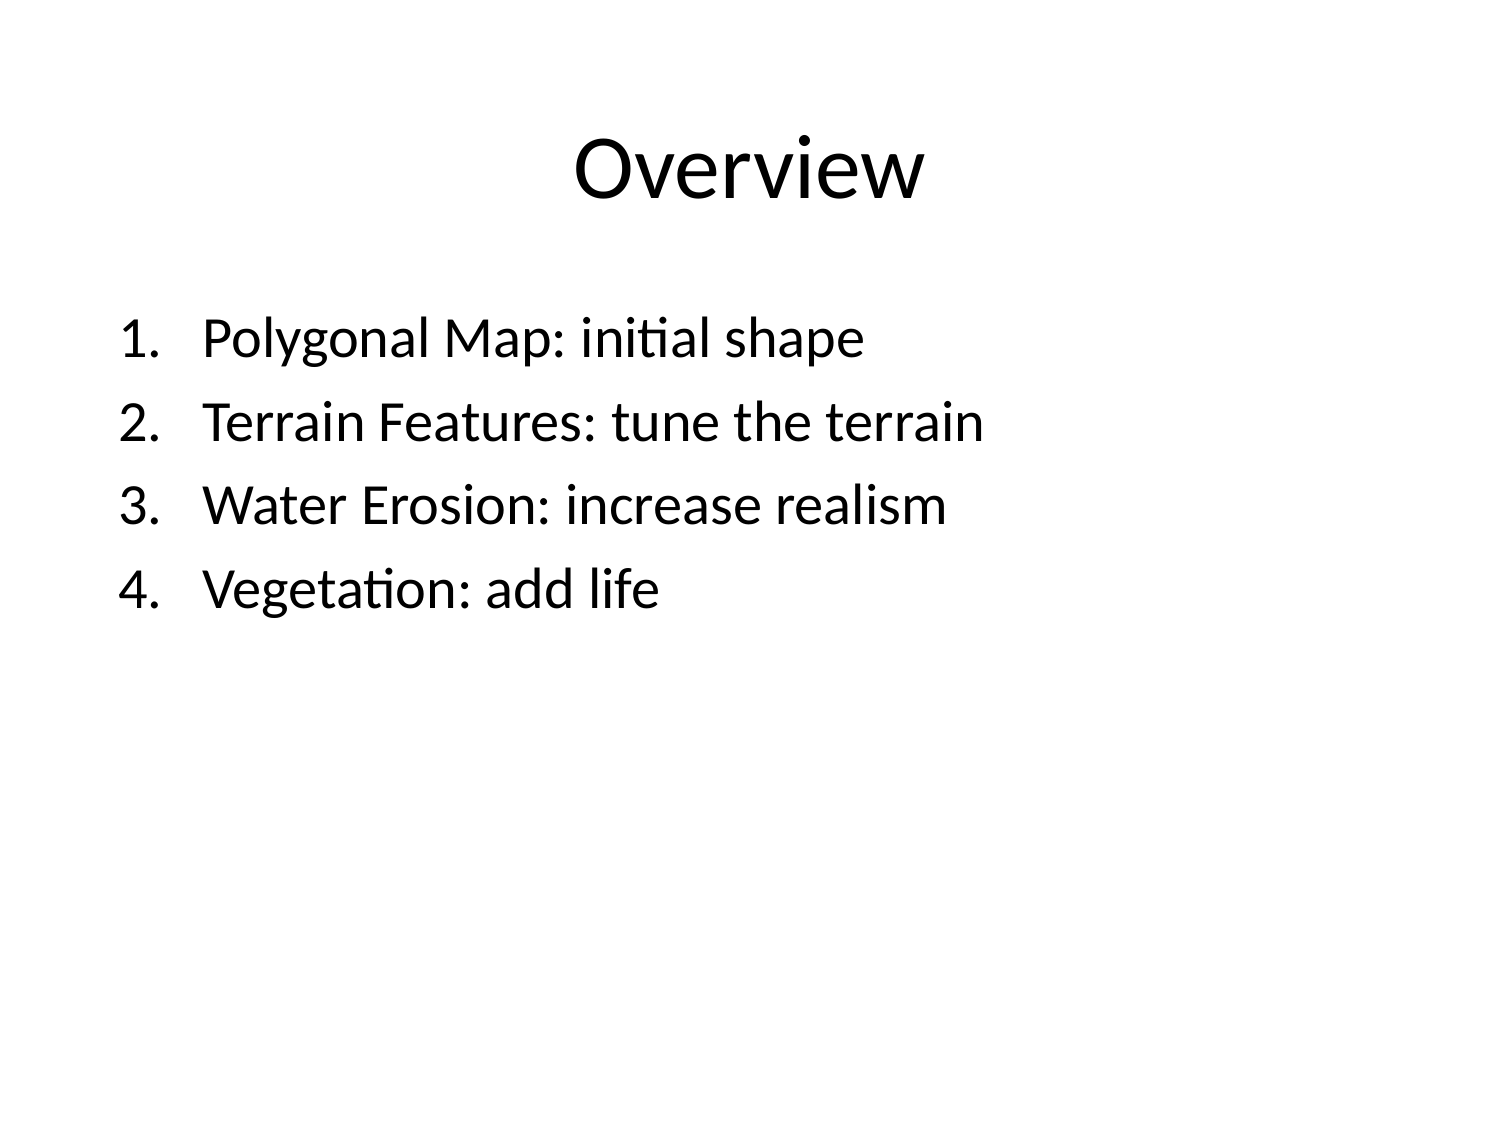

# Overview
Polygonal Map: initial shape
Terrain Features: tune the terrain
Water Erosion: increase realism
Vegetation: add life